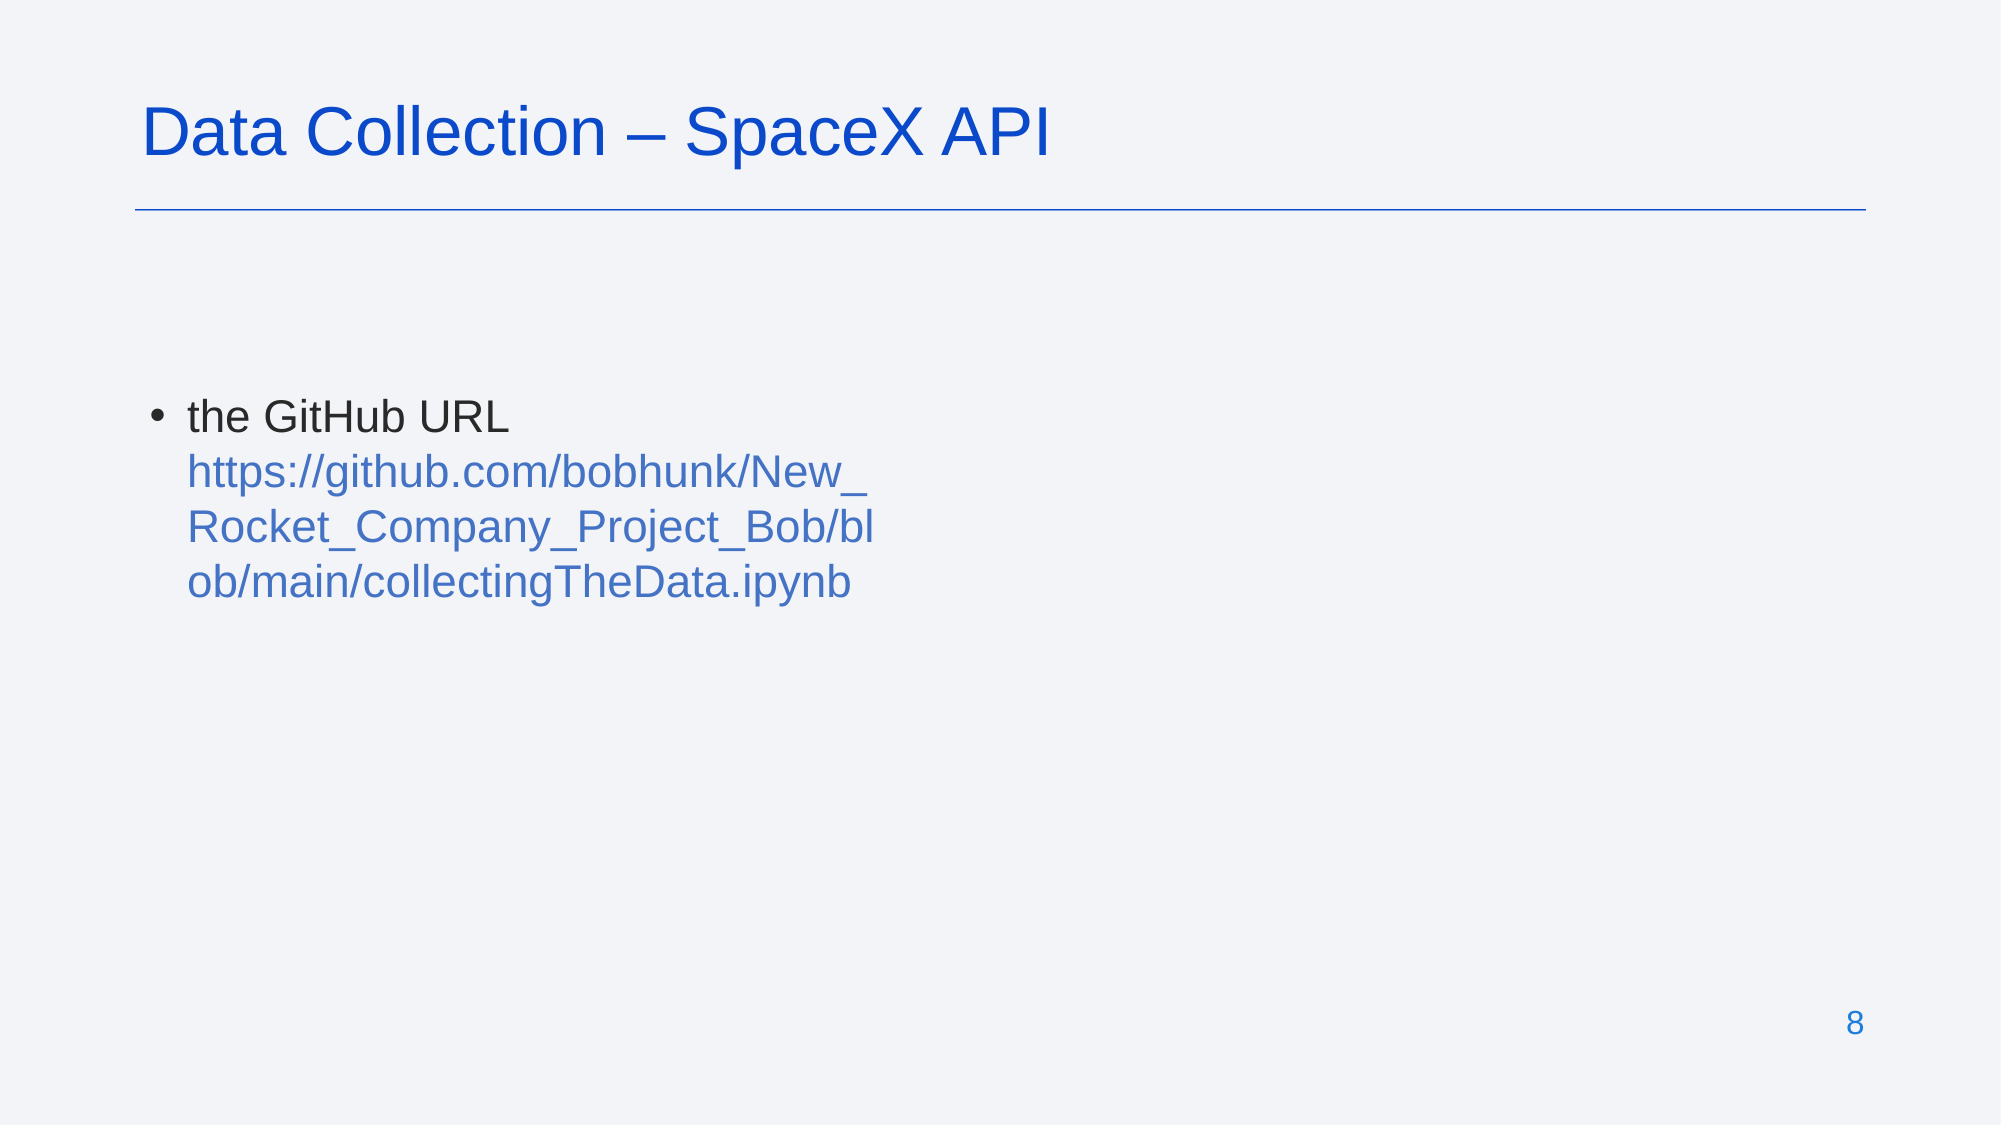

Data Collection – SpaceX API

the GitHub URL https://github.com/bobhunk/New_Rocket_Company_Project_Bob/blob/main/collectingTheData.ipynb

8